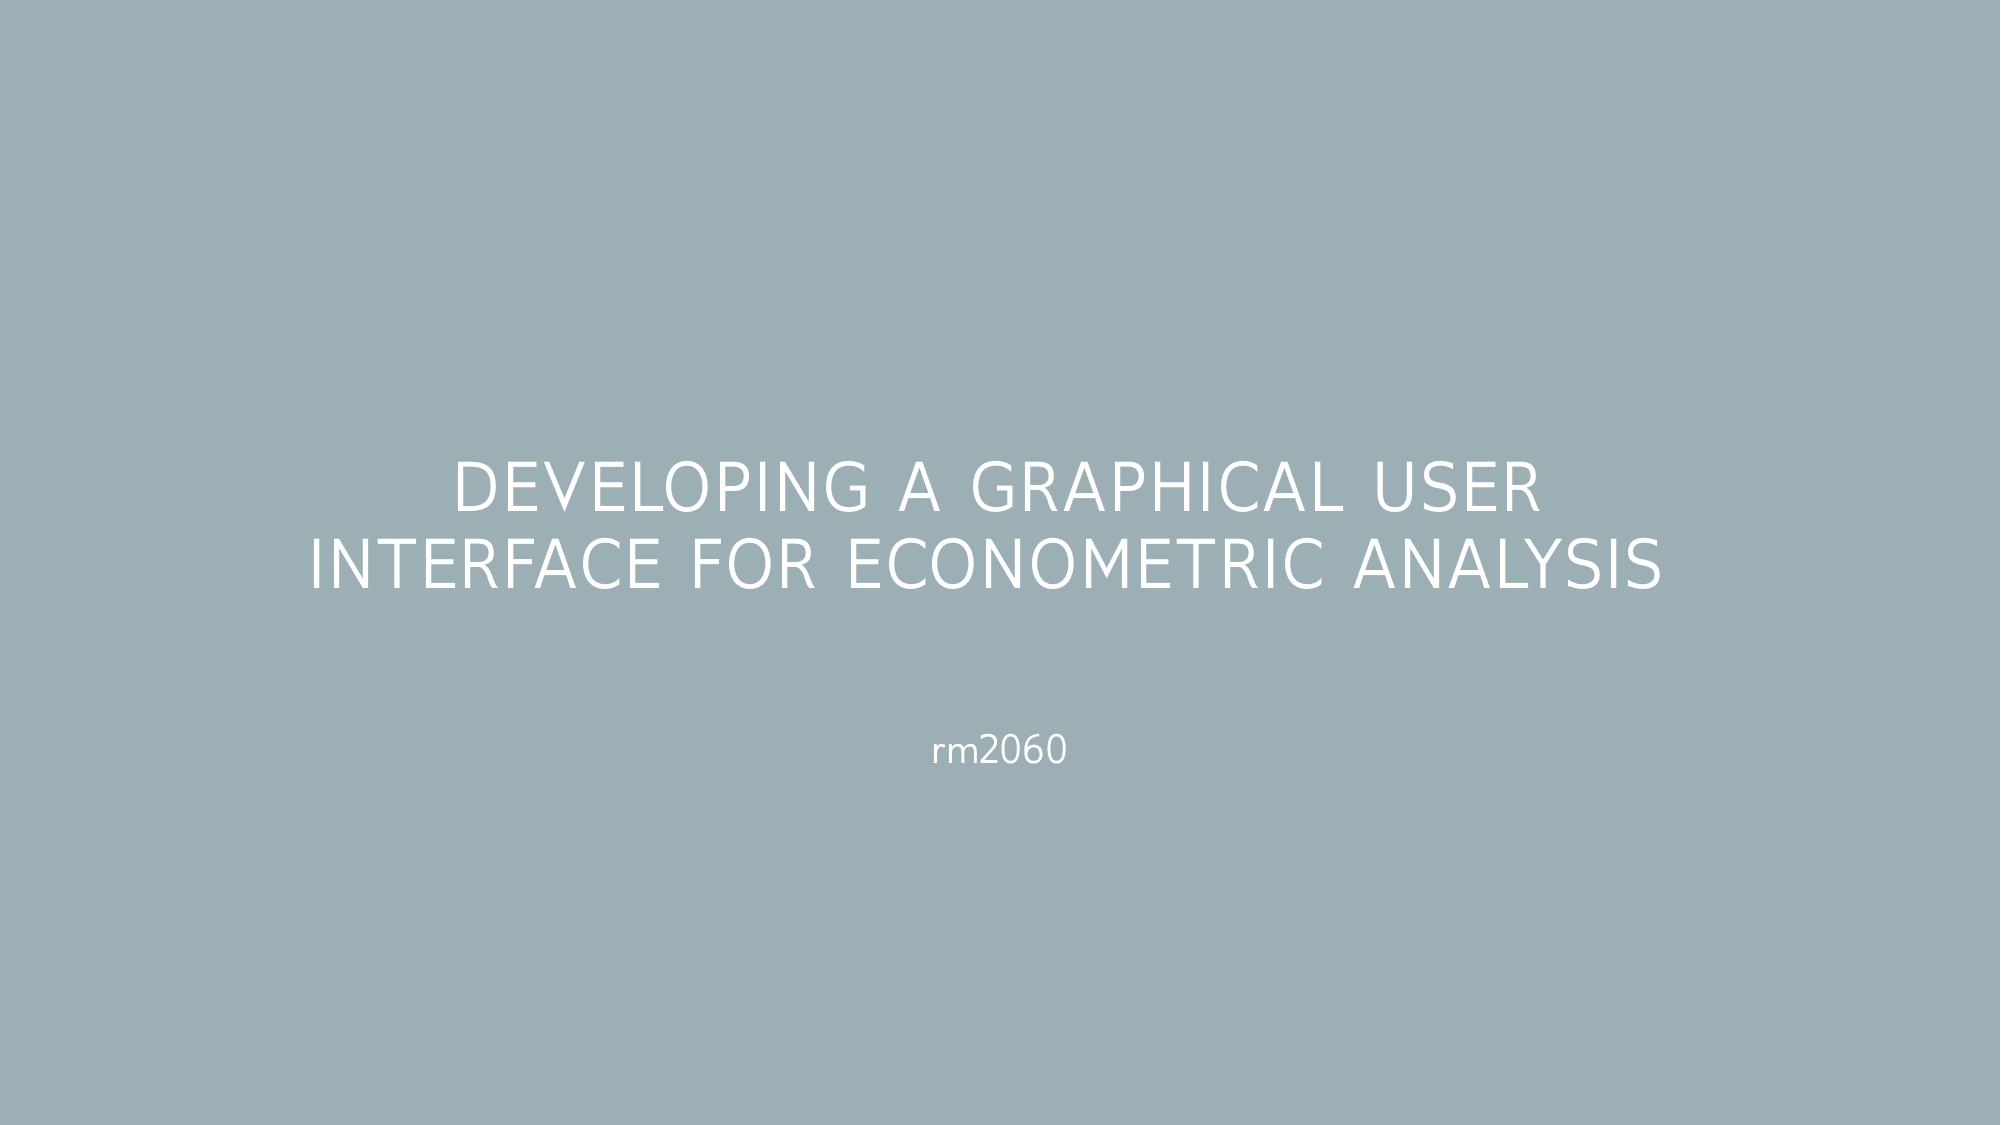

# Developing a Graphical User Interface for Econometric Analysis
rm2060